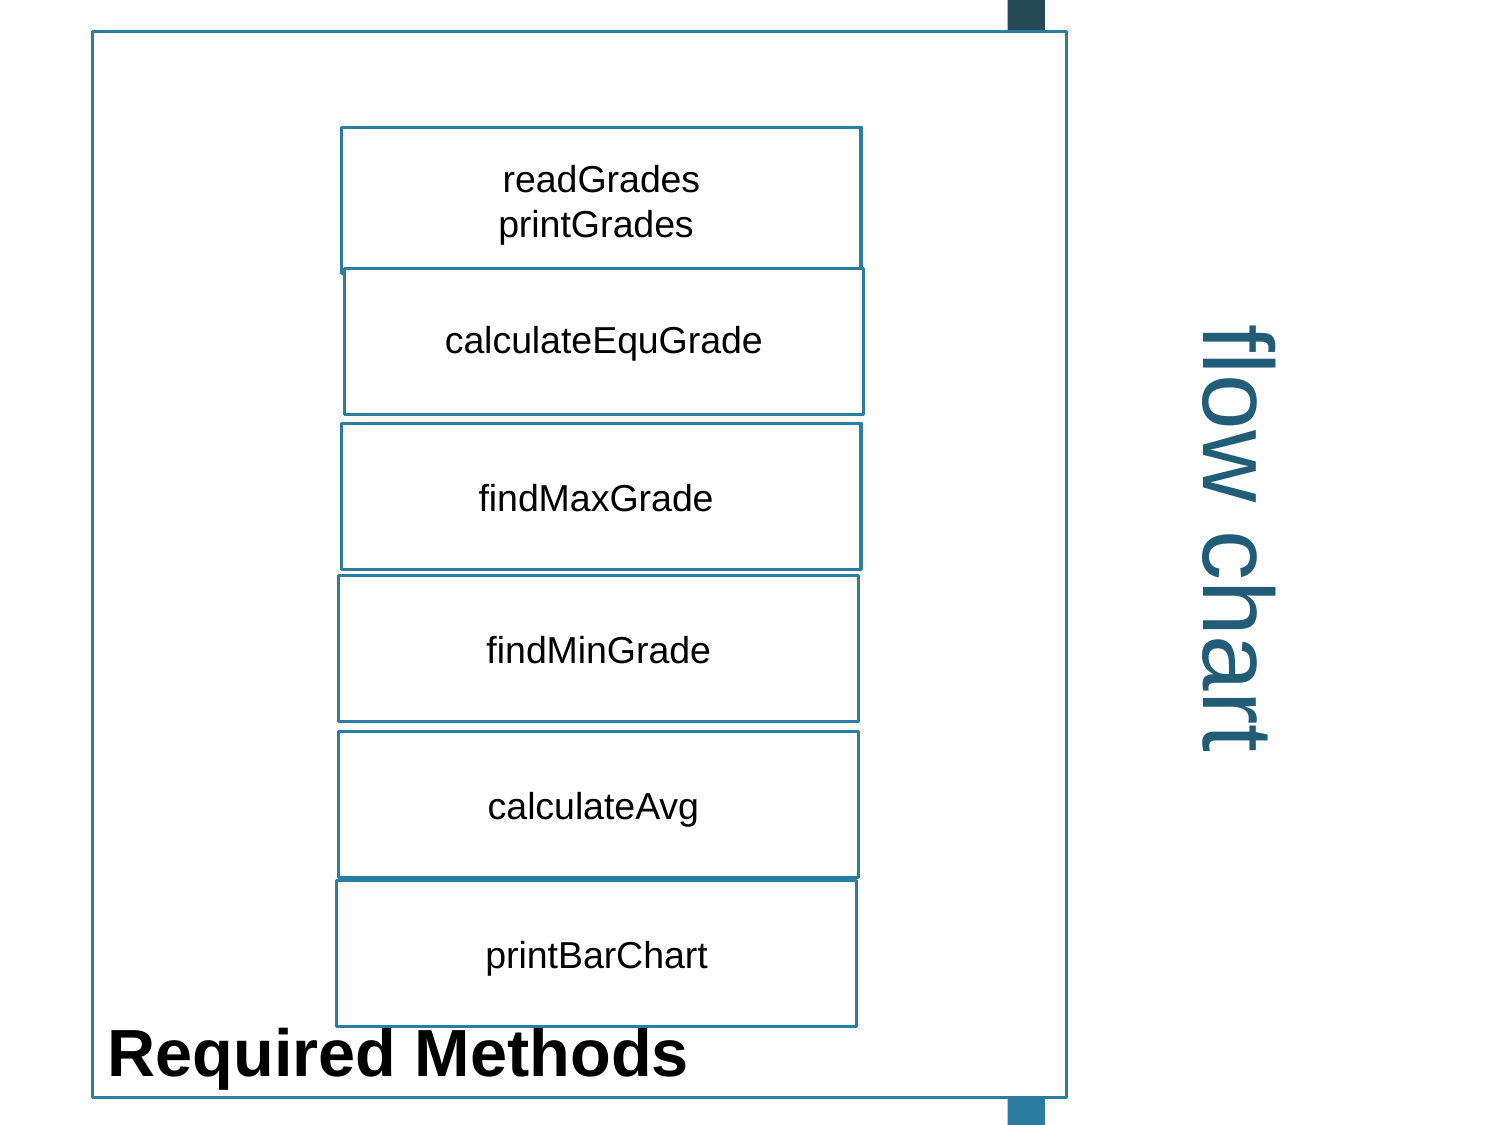

Required Methods
# flow chart
readGrades
printGrades
 calculateEquGrade
findMaxGrade
findMinGrade
calculateAvg
printBarChart